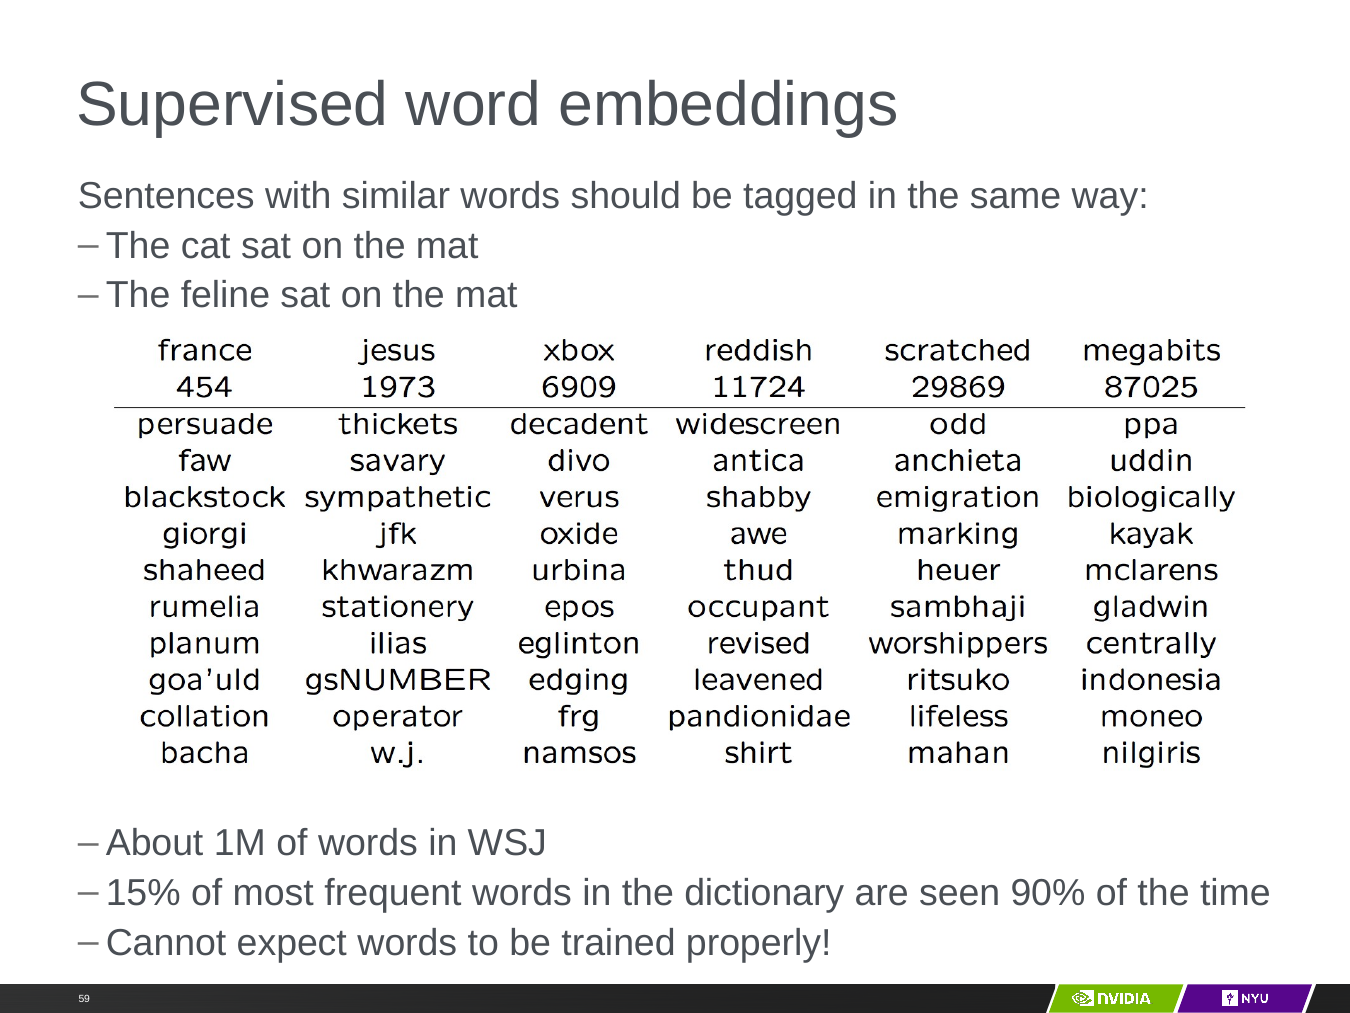

# Supervised word embeddings
Sentences with similar words should be tagged in the same way:
The cat sat on the mat
The feline sat on the mat

About 1M of words in WSJ
15% of most frequent words in the dictionary are seen 90% of the time
Cannot expect words to be trained properly!